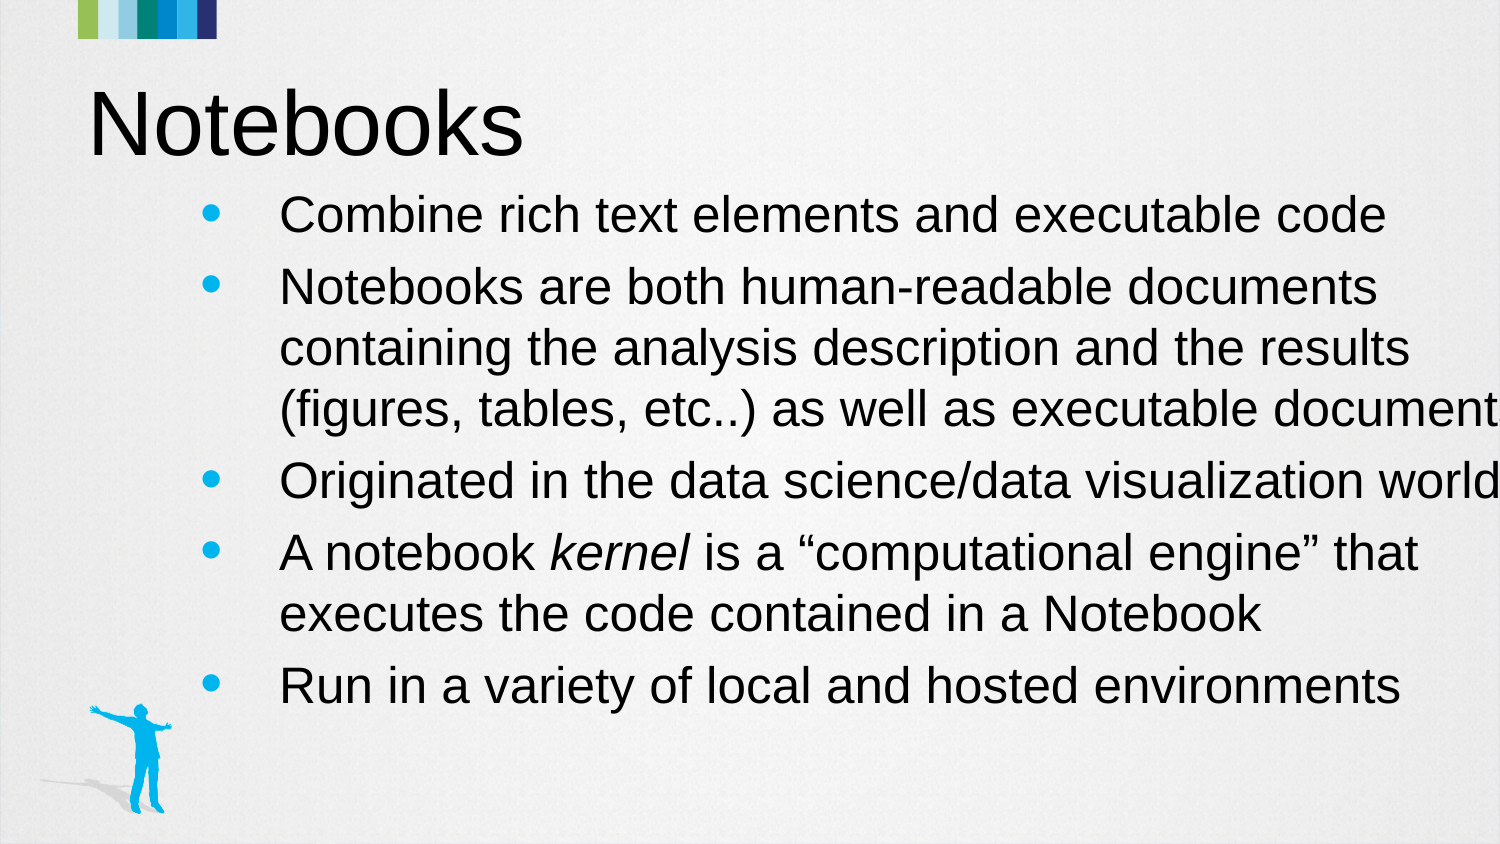

# Notebooks
Combine rich text elements and executable code
Notebooks are both human-readable documents containing the analysis description and the results (figures, tables, etc..) as well as executable documents
Originated in the data science/data visualization world
A notebook kernel is a “computational engine” that executes the code contained in a Notebook
Run in a variety of local and hosted environments